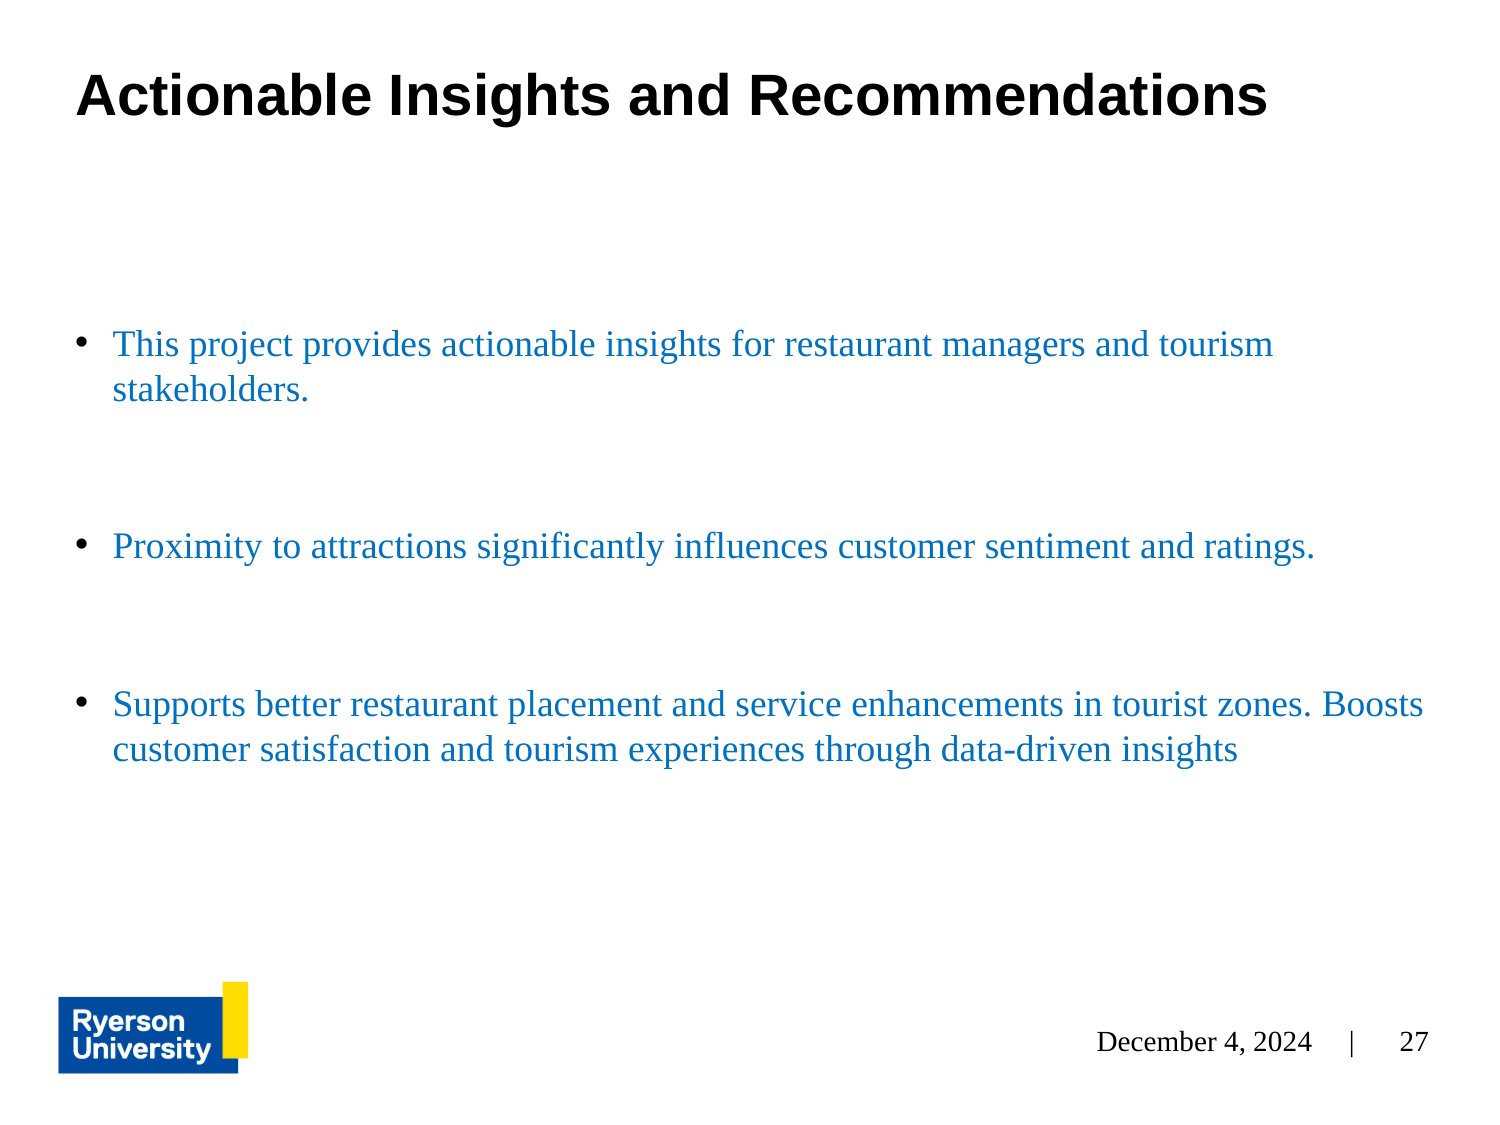

# Actionable Insights and Recommendations

This project provides actionable insights for restaurant managers and tourism stakeholders.

Proximity to attractions significantly influences customer sentiment and ratings.

Supports better restaurant placement and service enhancements in tourist zones. Boosts customer satisfaction and tourism experiences through data-driven insights
December 4, 2024     |
27